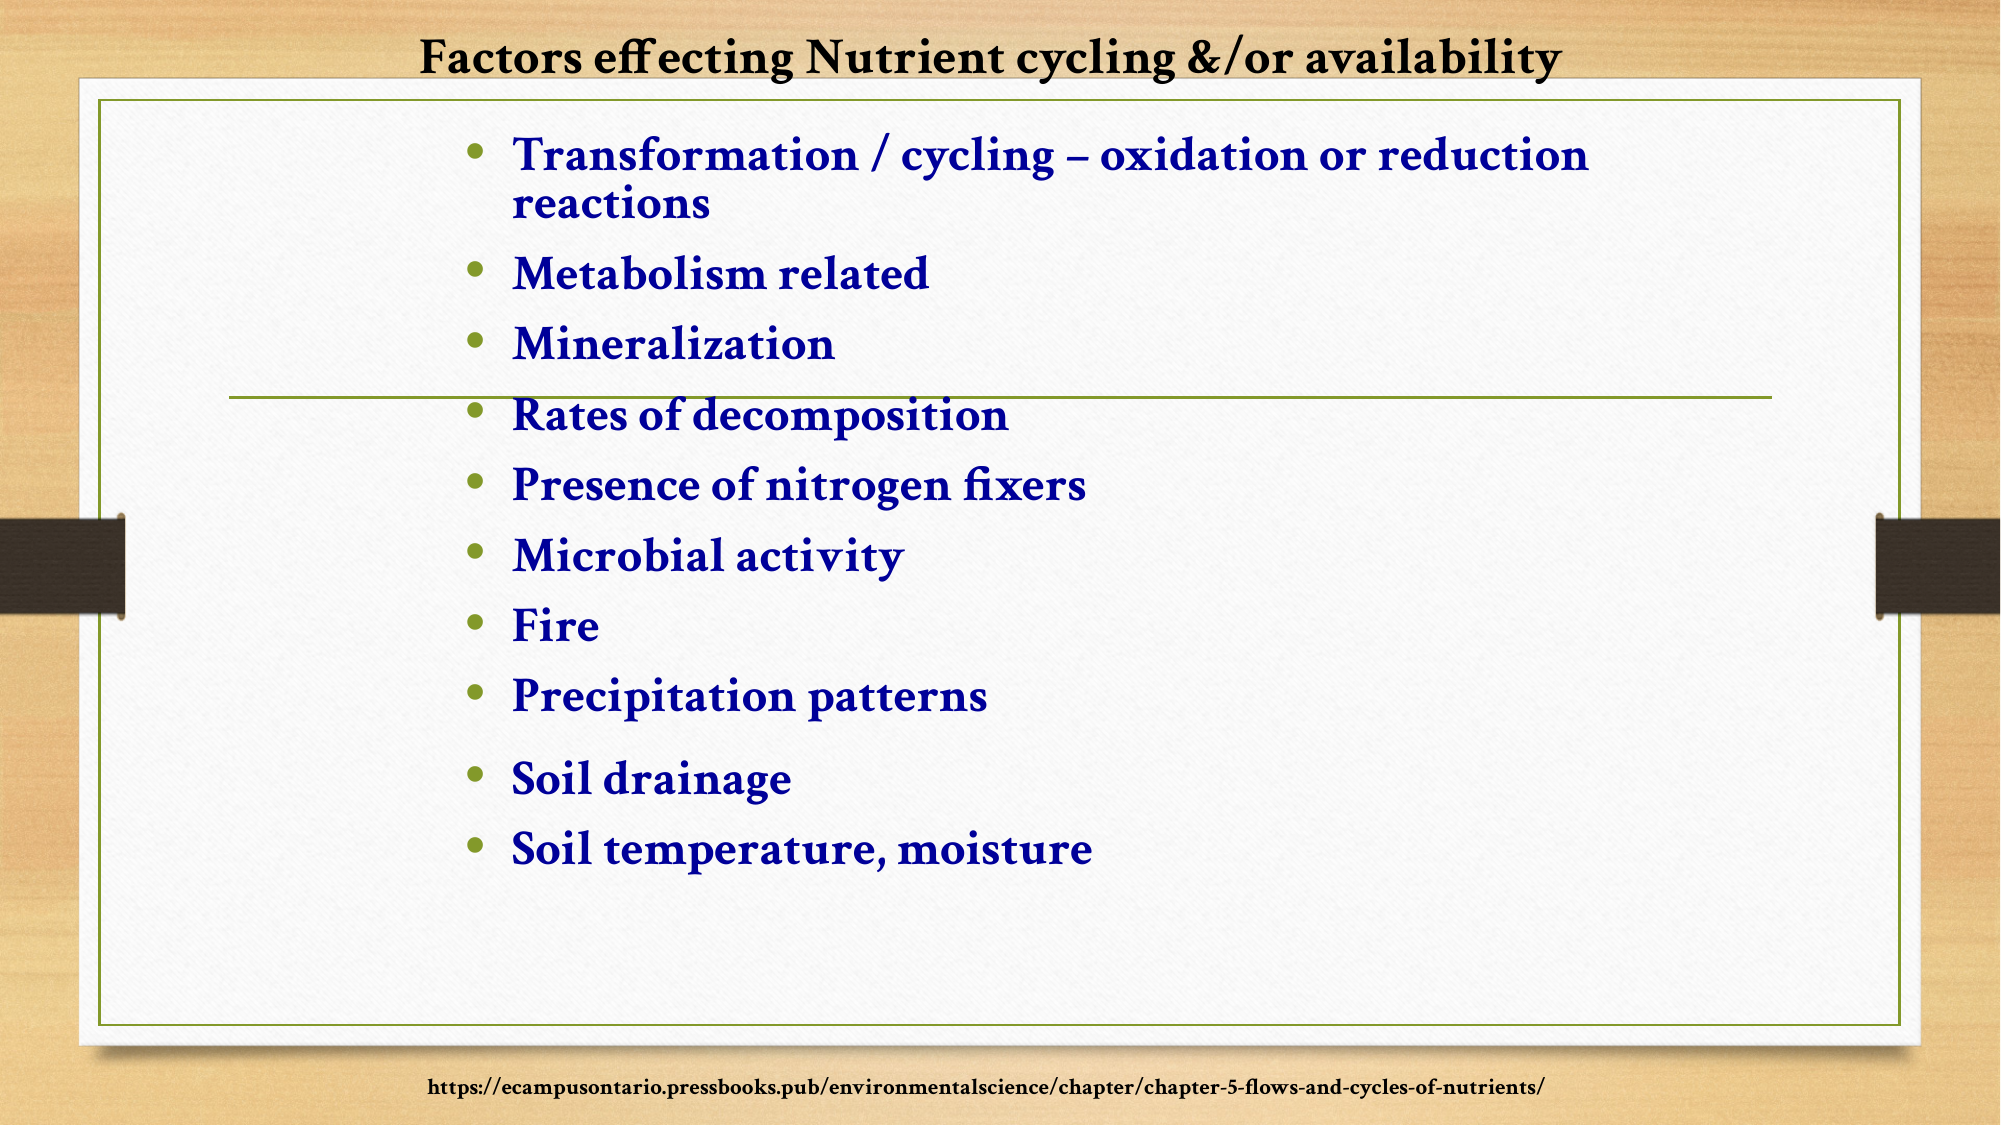

# Factors effecting Nutrient cycling &/or availability
Transformation / cycling – oxidation or reduction reactions
Metabolism related
Mineralization
Rates of decomposition
Presence of nitrogen fixers
Microbial activity
Fire
Precipitation patterns
Soil drainage
Soil temperature, moisture
https://ecampusontario.pressbooks.pub/environmentalscience/chapter/chapter-5-flows-and-cycles-of-nutrients/